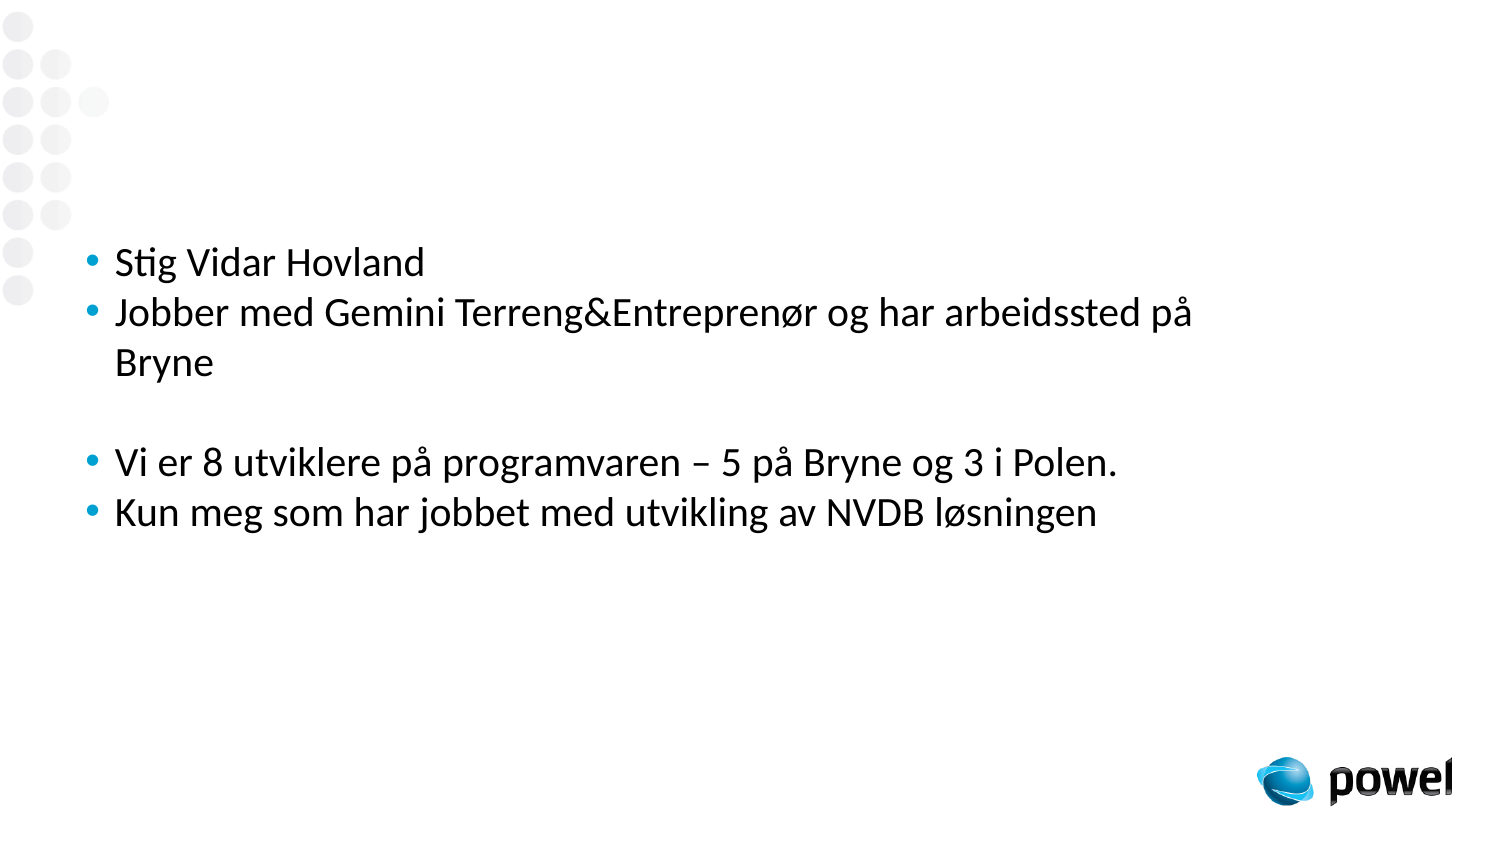

#

Stig Vidar Hovland
Jobber med Gemini Terreng&Entreprenør og har arbeidssted på Bryne

Vi er 8 utviklere på programvaren – 5 på Bryne og 3 i Polen.
Kun meg som har jobbet med utvikling av NVDB løsningen